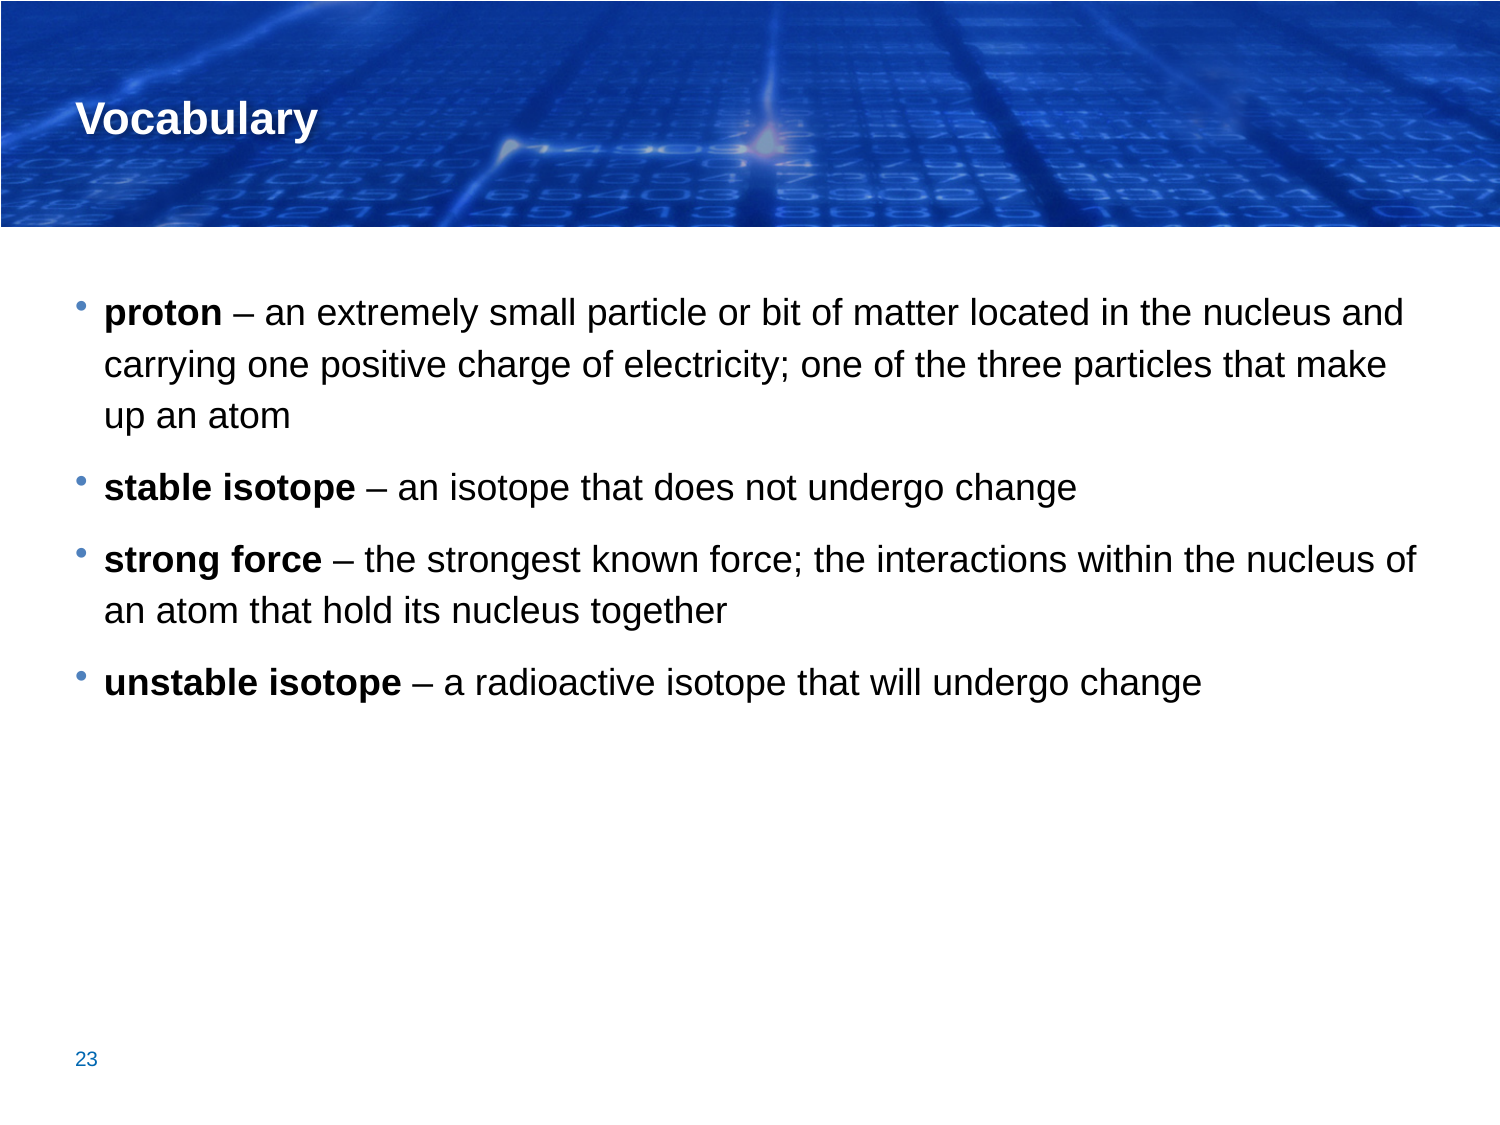

# Vocabulary
proton – an extremely small particle or bit of matter located in the nucleus and carrying one positive charge of electricity; one of the three particles that make up an atom
stable isotope – an isotope that does not undergo change
strong force – the strongest known force; the interactions within the nucleus of an atom that hold its nucleus together
unstable isotope – a radioactive isotope that will undergo change
23